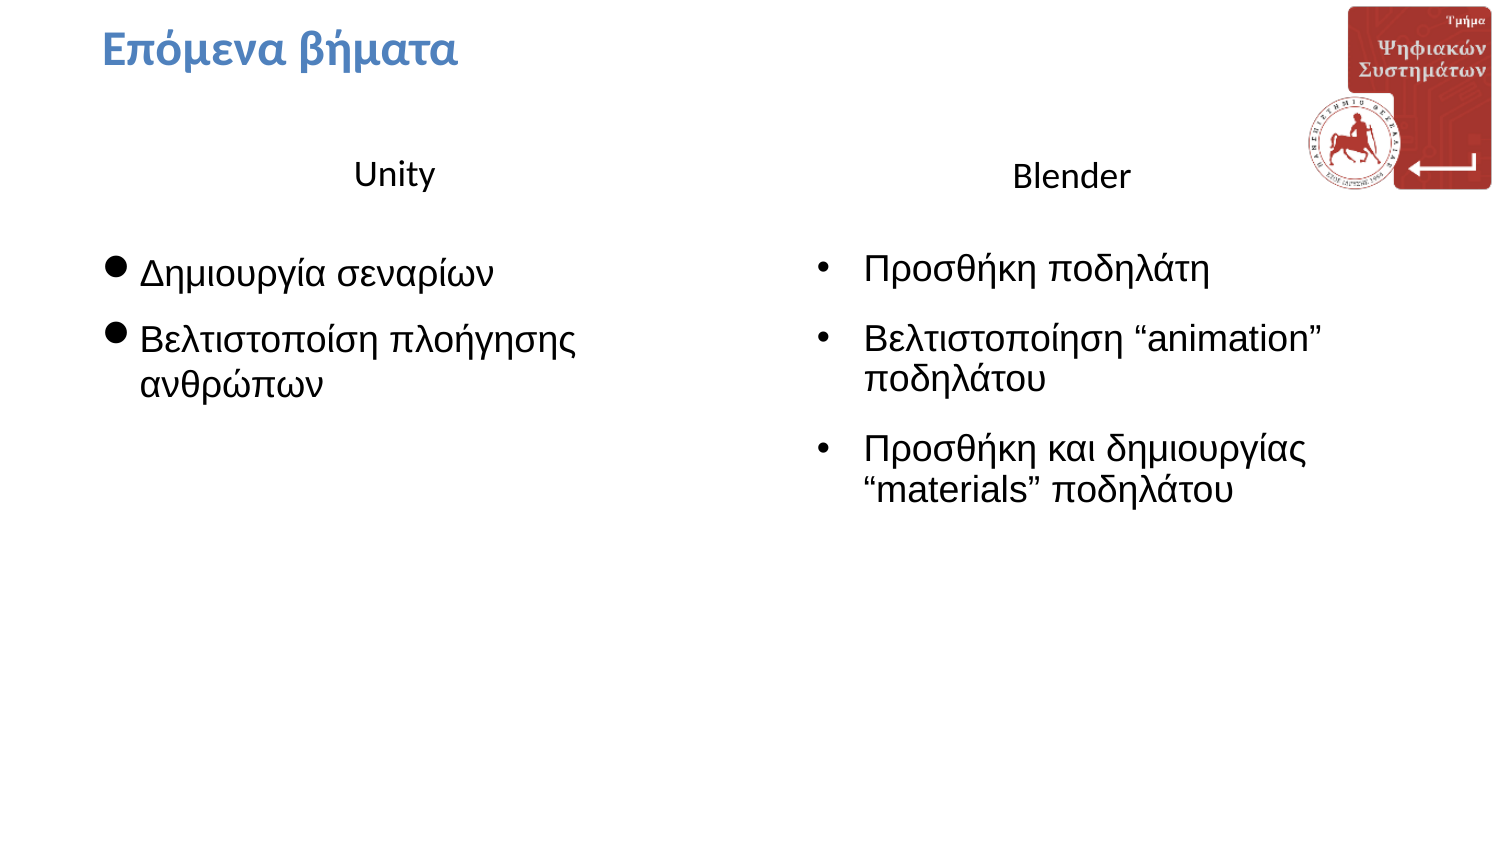

Επόμενα βήματα
Unity
Blender
# Δημιουργία σεναρίων
Βελτιστοποίση πλοήγησης ανθρώπων

Προσθήκη ποδηλάτη
Βελτιστοποίηση “animation” ποδηλάτου
Προσθήκη και δημιουργίας “materials” ποδηλάτου